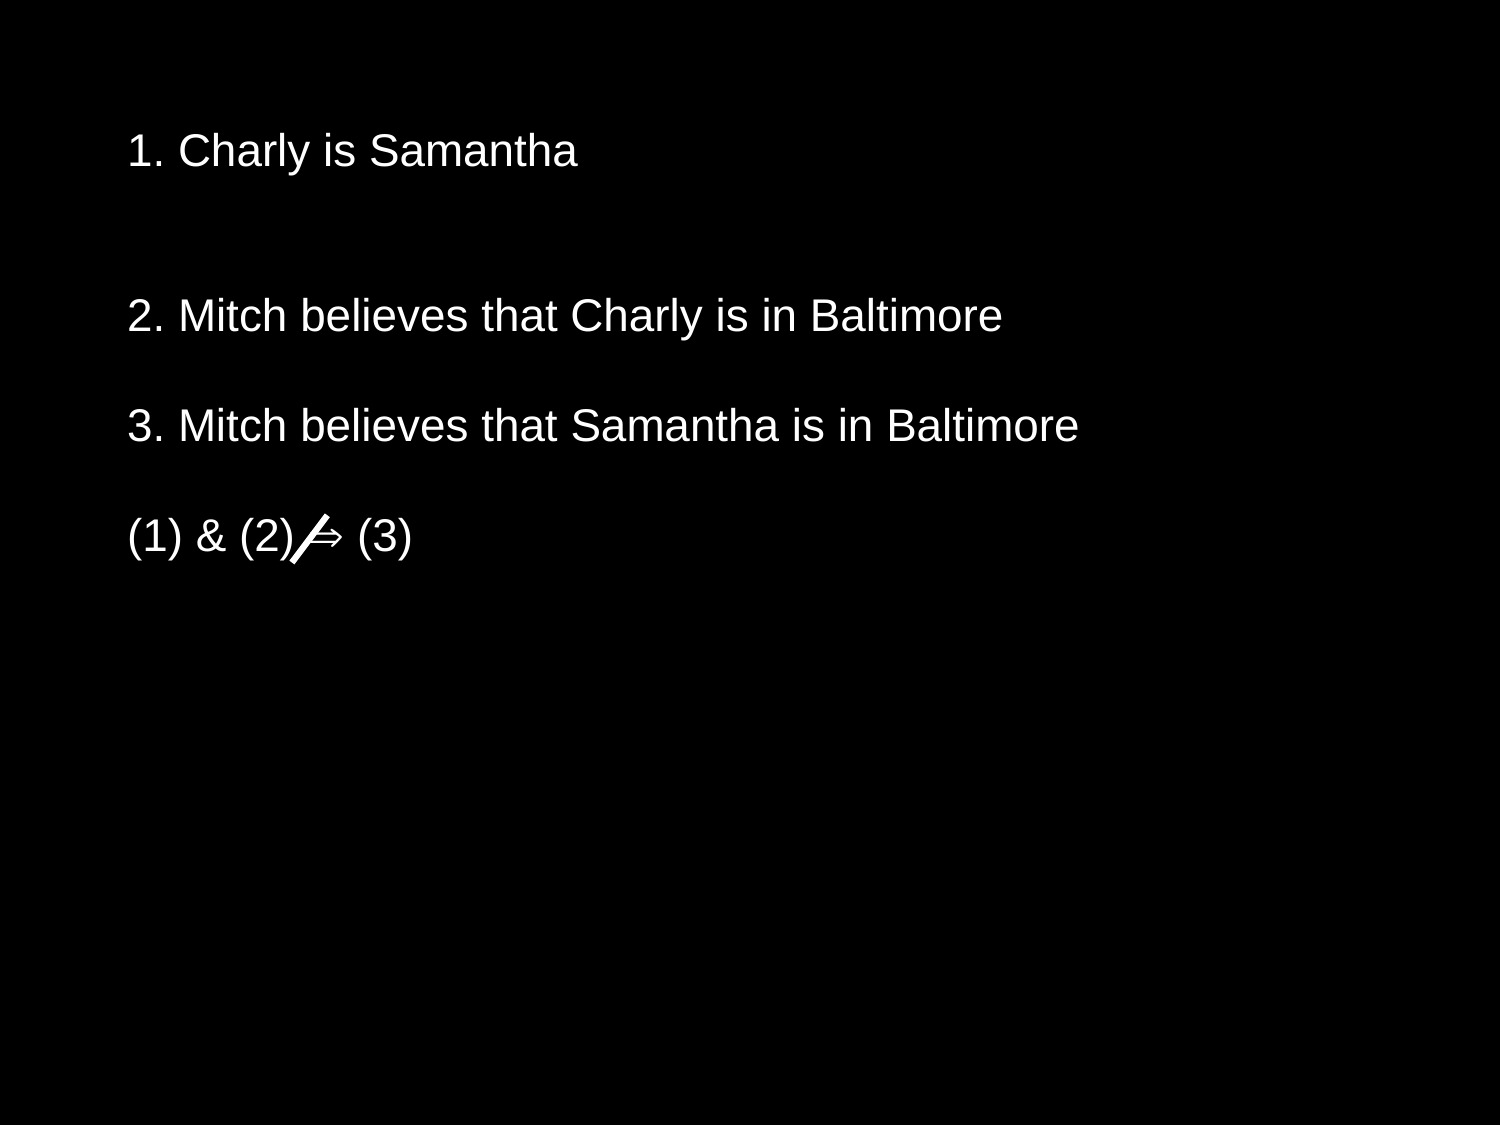

1. Charly is Samantha

2. Mitch believes that Charly is in Baltimore

3. Mitch believes that Samantha is in Baltimore

(1) & (2) ⇒ (3)